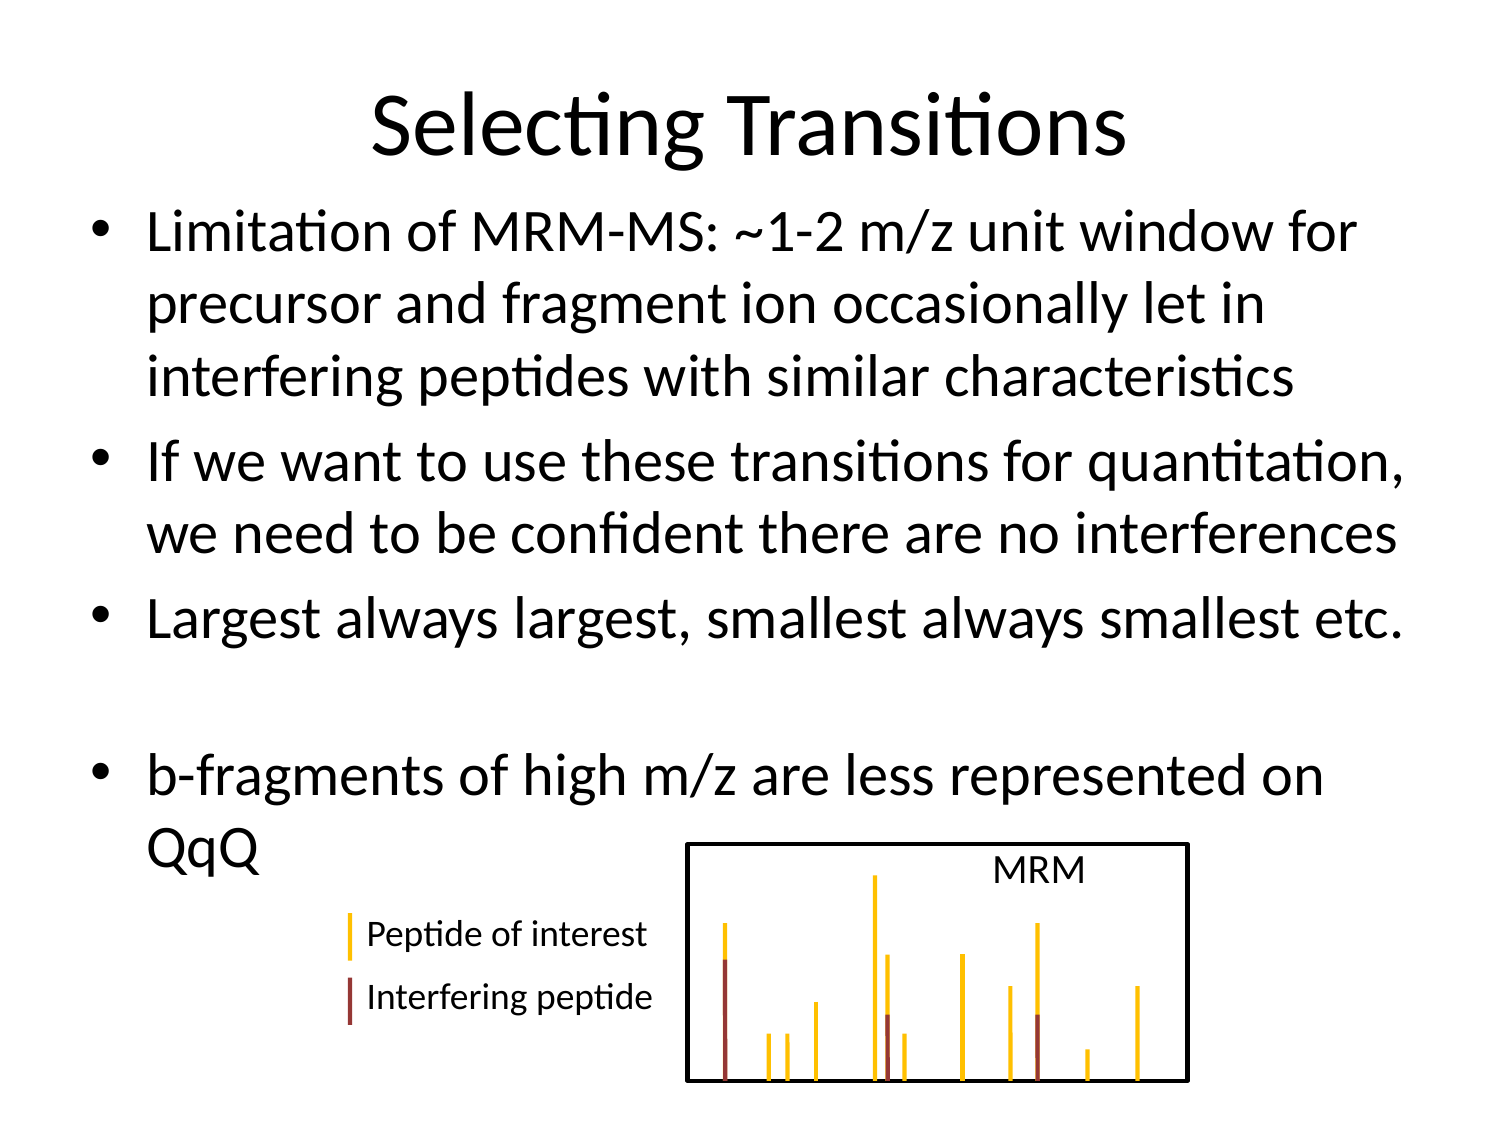

# Selecting Transitions
Limitation of MRM-MS: ~1-2 m/z unit window for precursor and fragment ion occasionally let in interfering peptides with similar characteristics
If we want to use these transitions for quantitation, we need to be confident there are no interferences
Largest always largest, smallest always smallest etc.
b-fragments of high m/z are less represented on QqQ

MRM

Peptide of interest
Interfering peptide